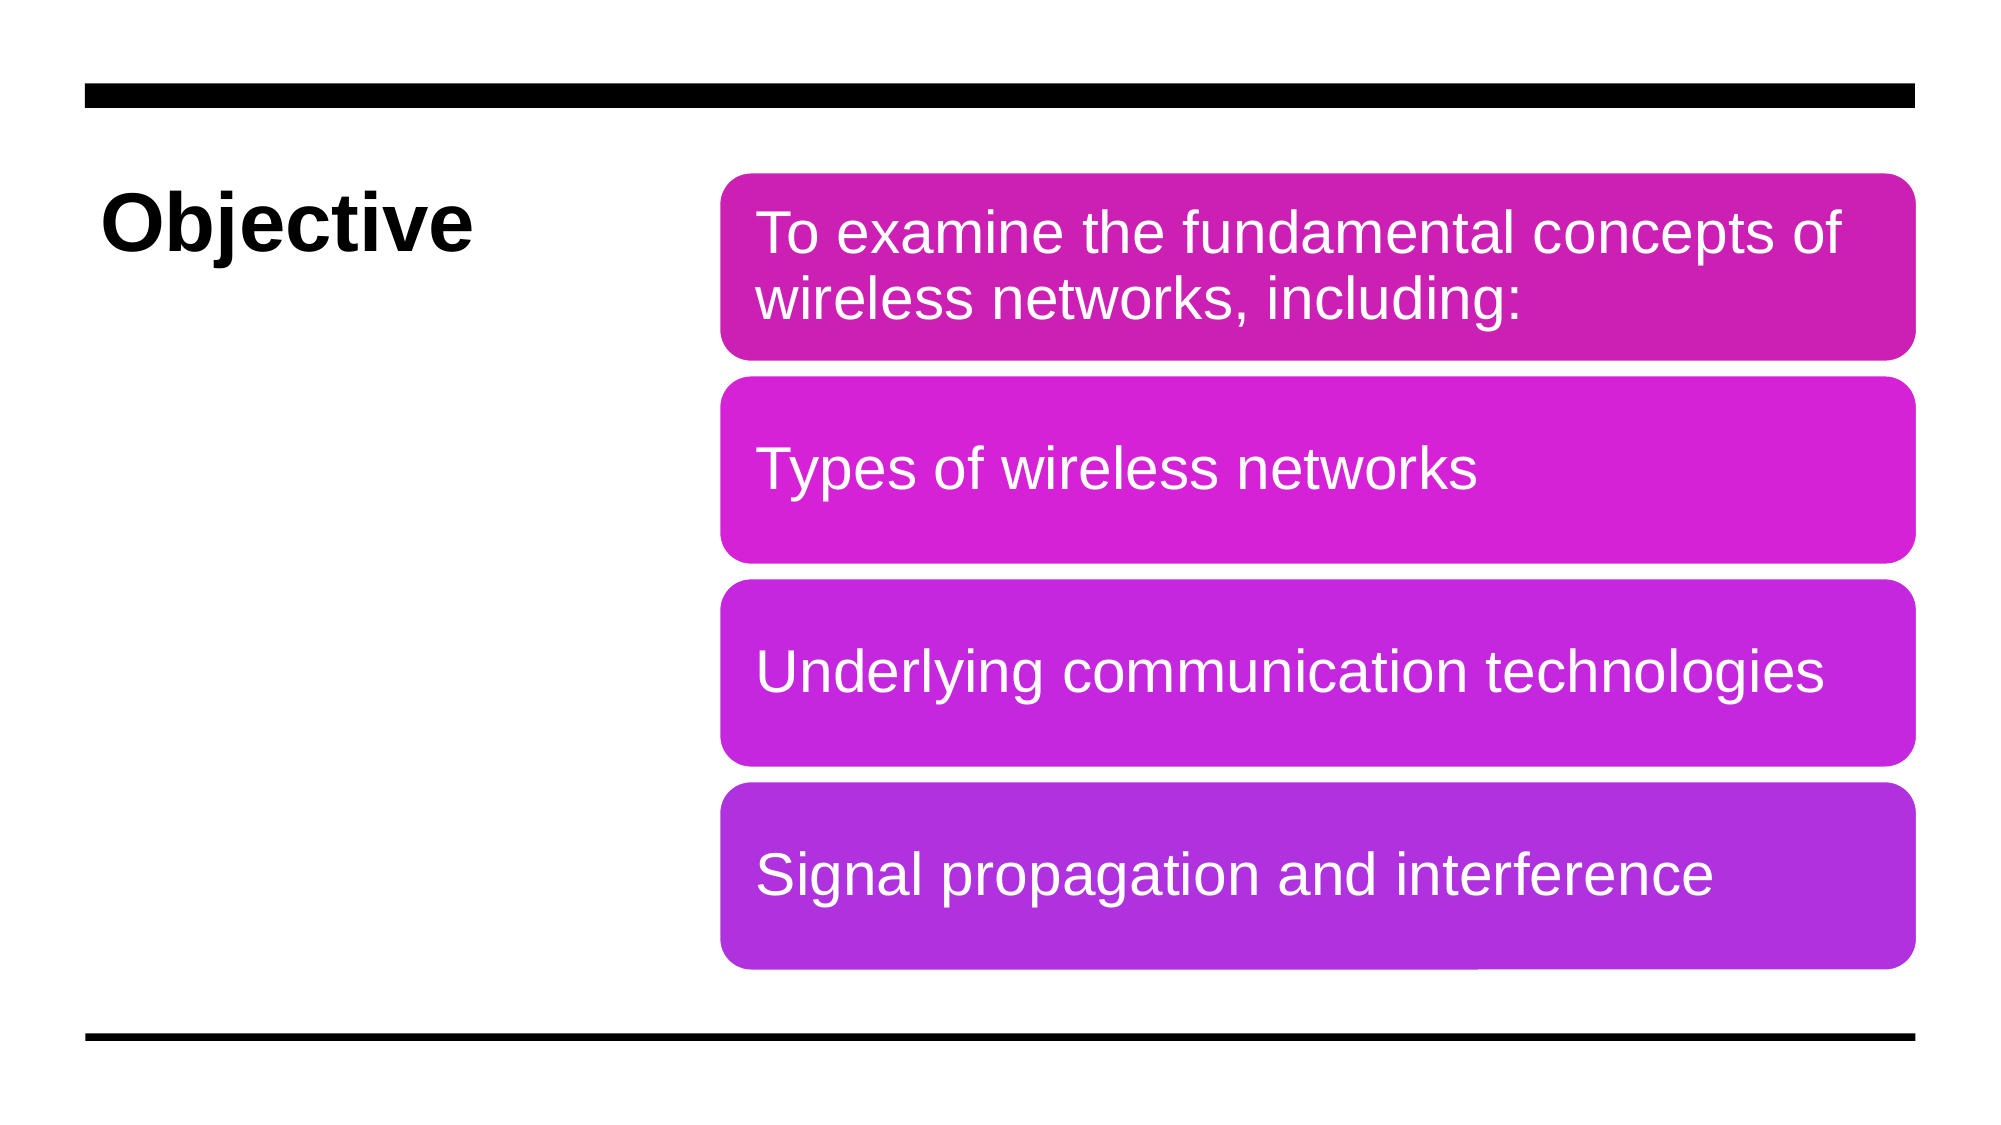

To examine the fundamental concepts of wireless networks, including:
Types of wireless networks
Underlying communication technologies
Signal propagation and interference
# Objective